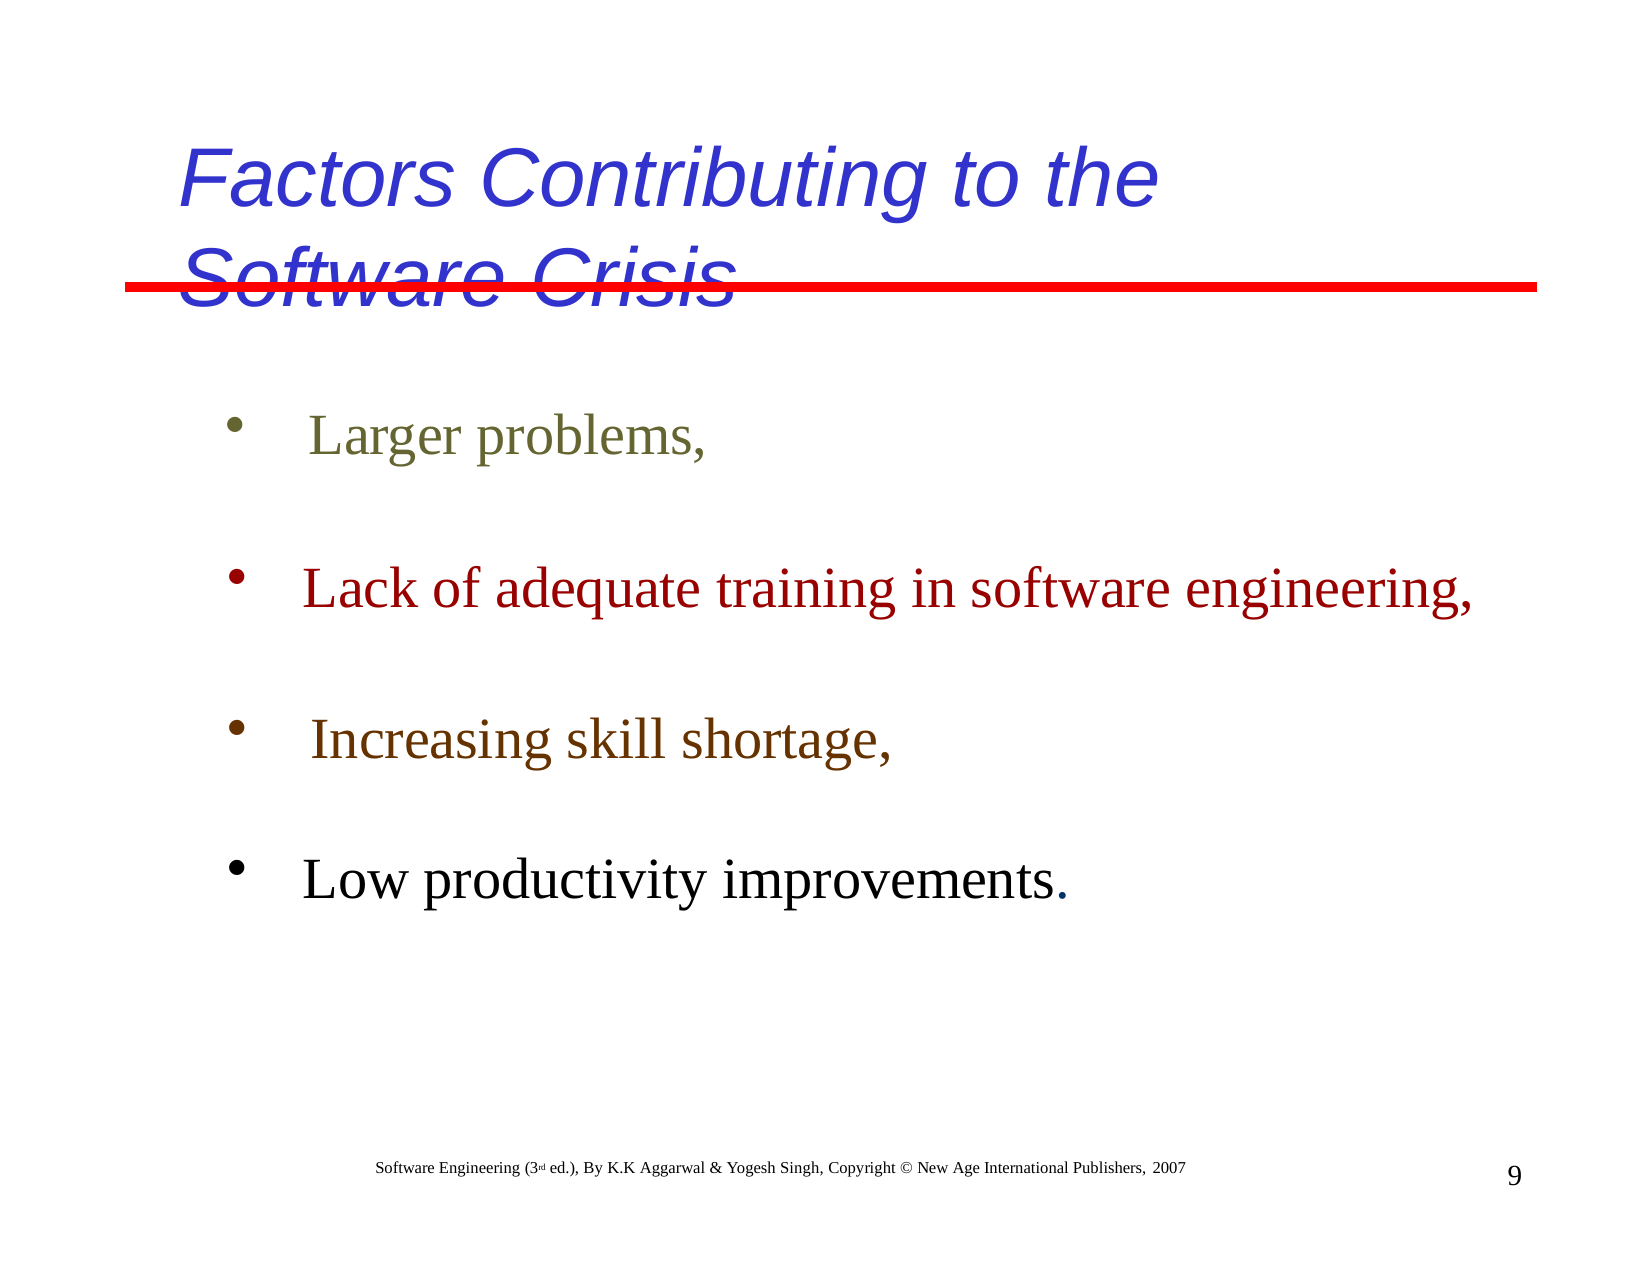

# Factors Contributing to the Software Crisis

Larger problems,

Lack of adequate training in software engineering,

Increasing skill shortage,

Low productivity improvements.
Software Engineering (3rd  ed.), By K.K Aggarwal & Yogesh Singh, Copyright © New Age International Publishers, 2007
9